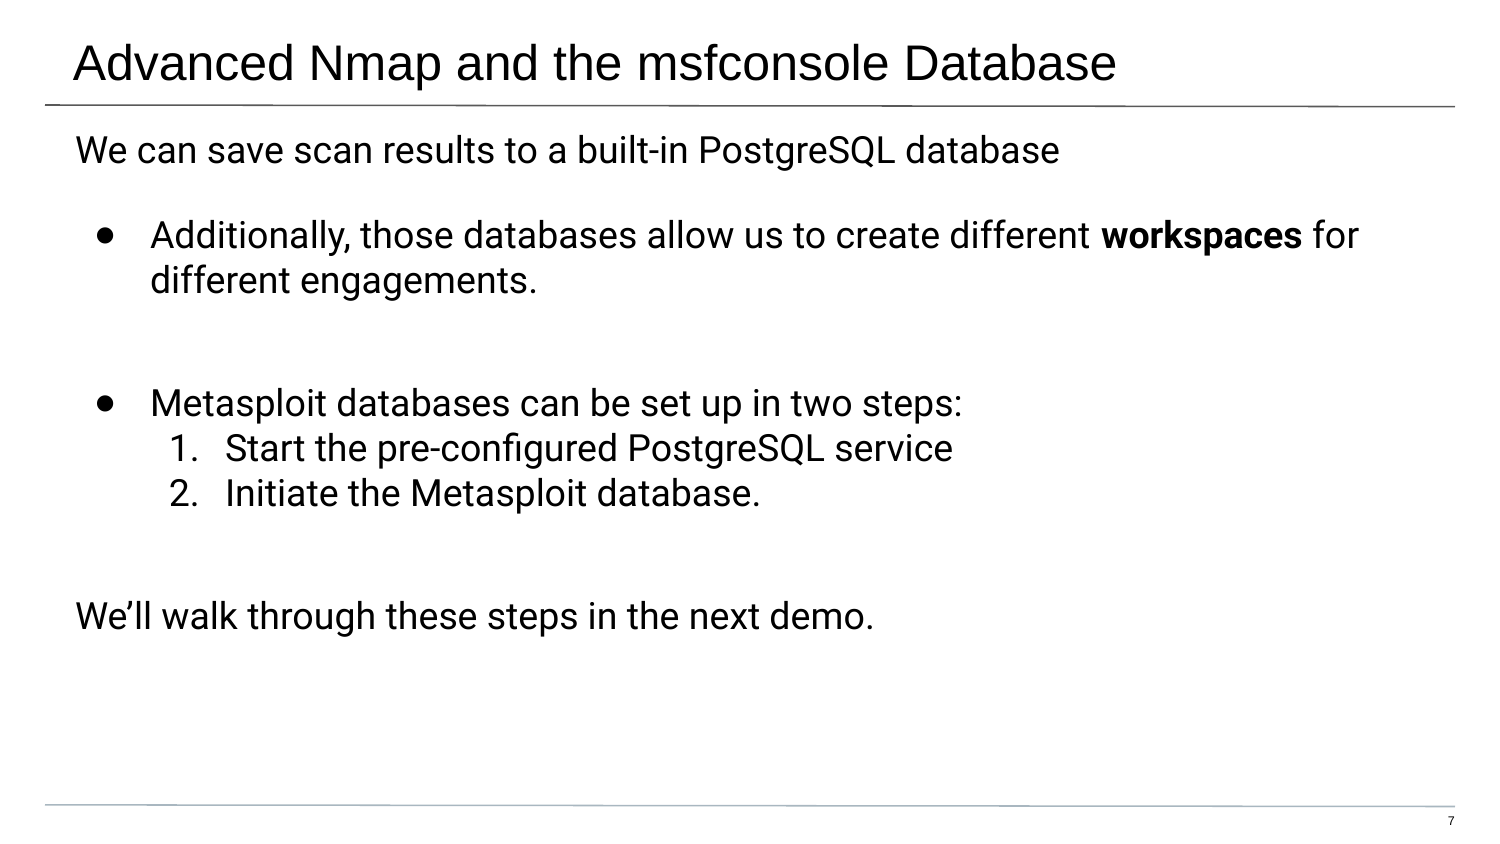

# Advanced Nmap and the msfconsole Database
We can save scan results to a built-in PostgreSQL database
Additionally, those databases allow us to create different workspaces for different engagements.

Metasploit databases can be set up in two steps:
Start the pre-configured PostgreSQL service
Initiate the Metasploit database.

We’ll walk through these steps in the next demo.

7